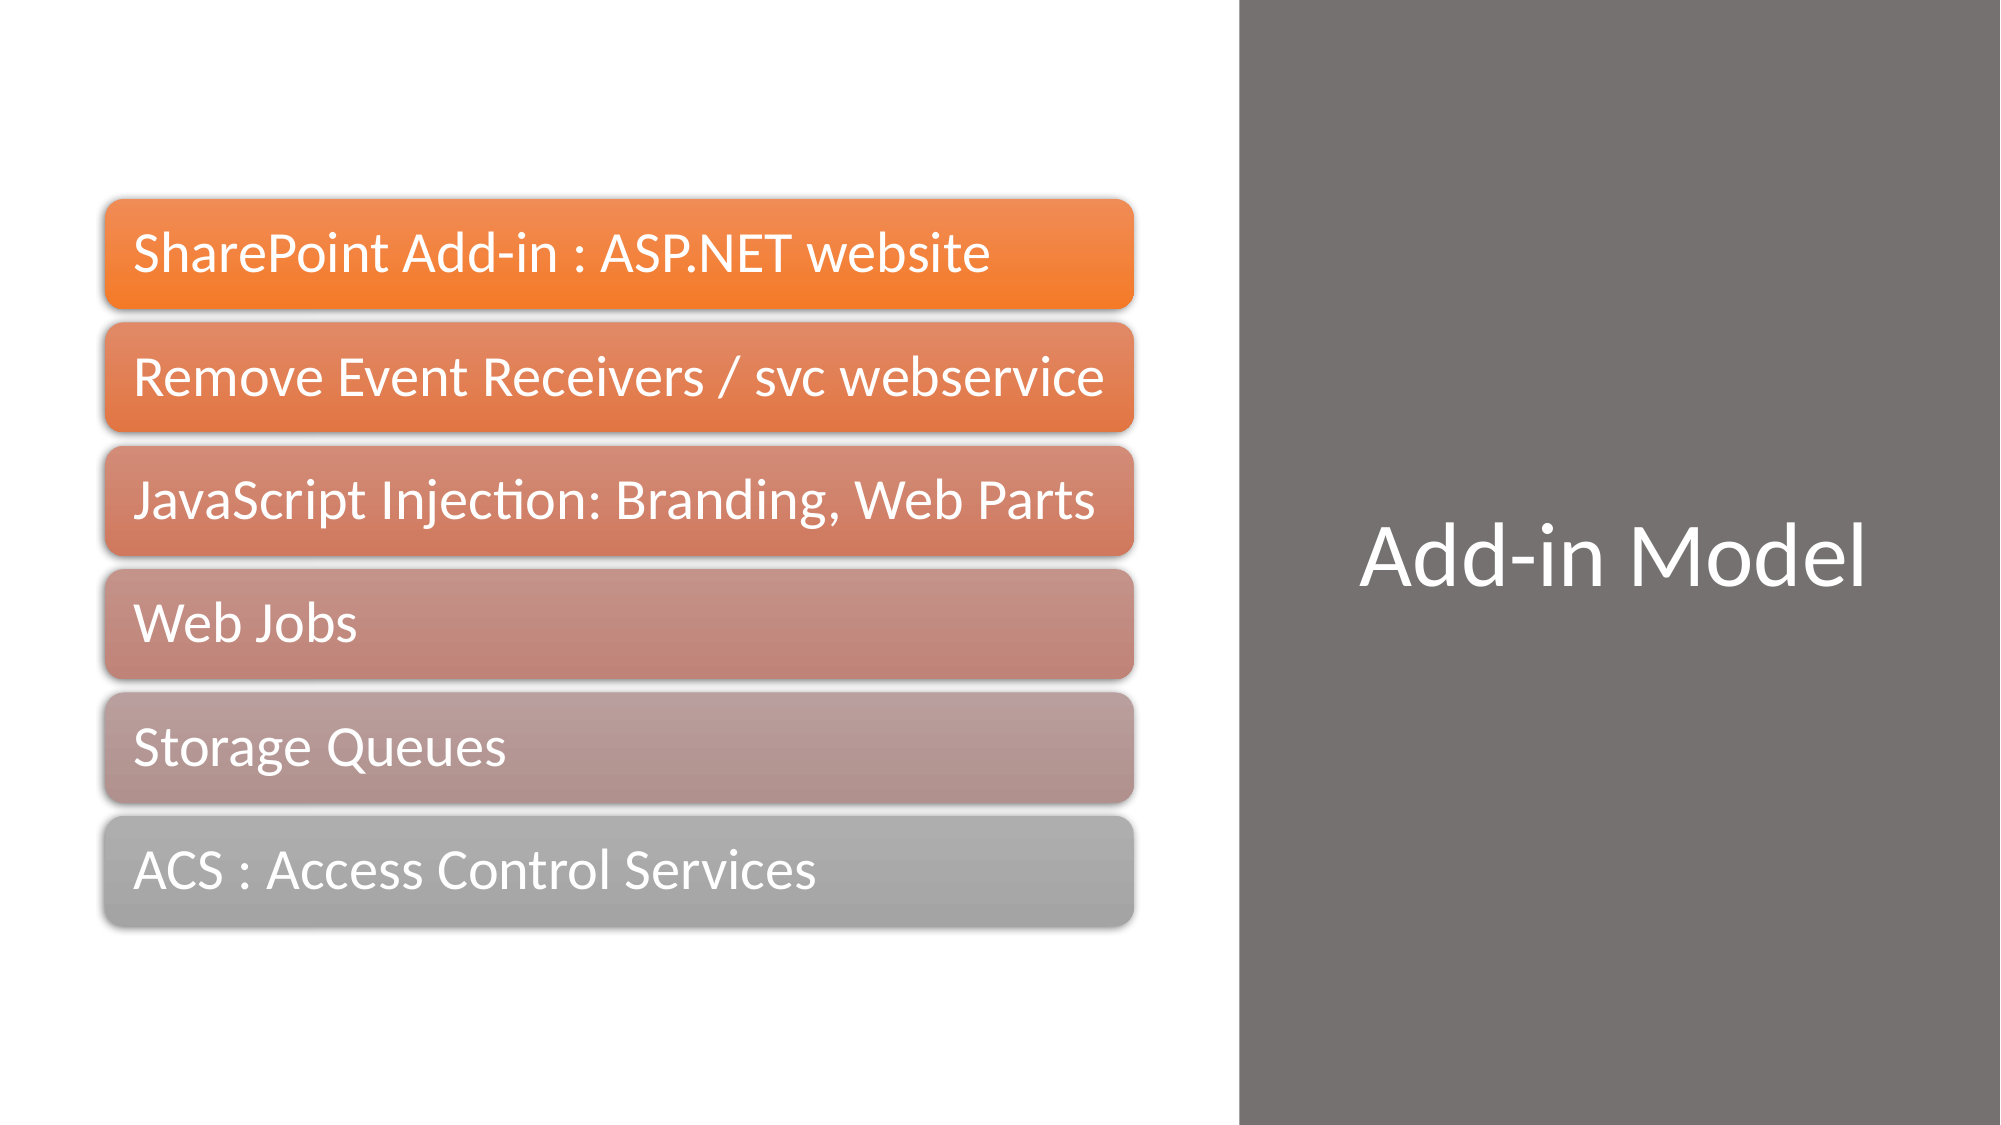

SharePoint Add-in : ASP.NET website
Remove Event Receivers / svc webservice
JavaScript Injection: Branding, Web Parts
Web Jobs
Storage Queues
ACS : Access Control Services
# Add-in Model